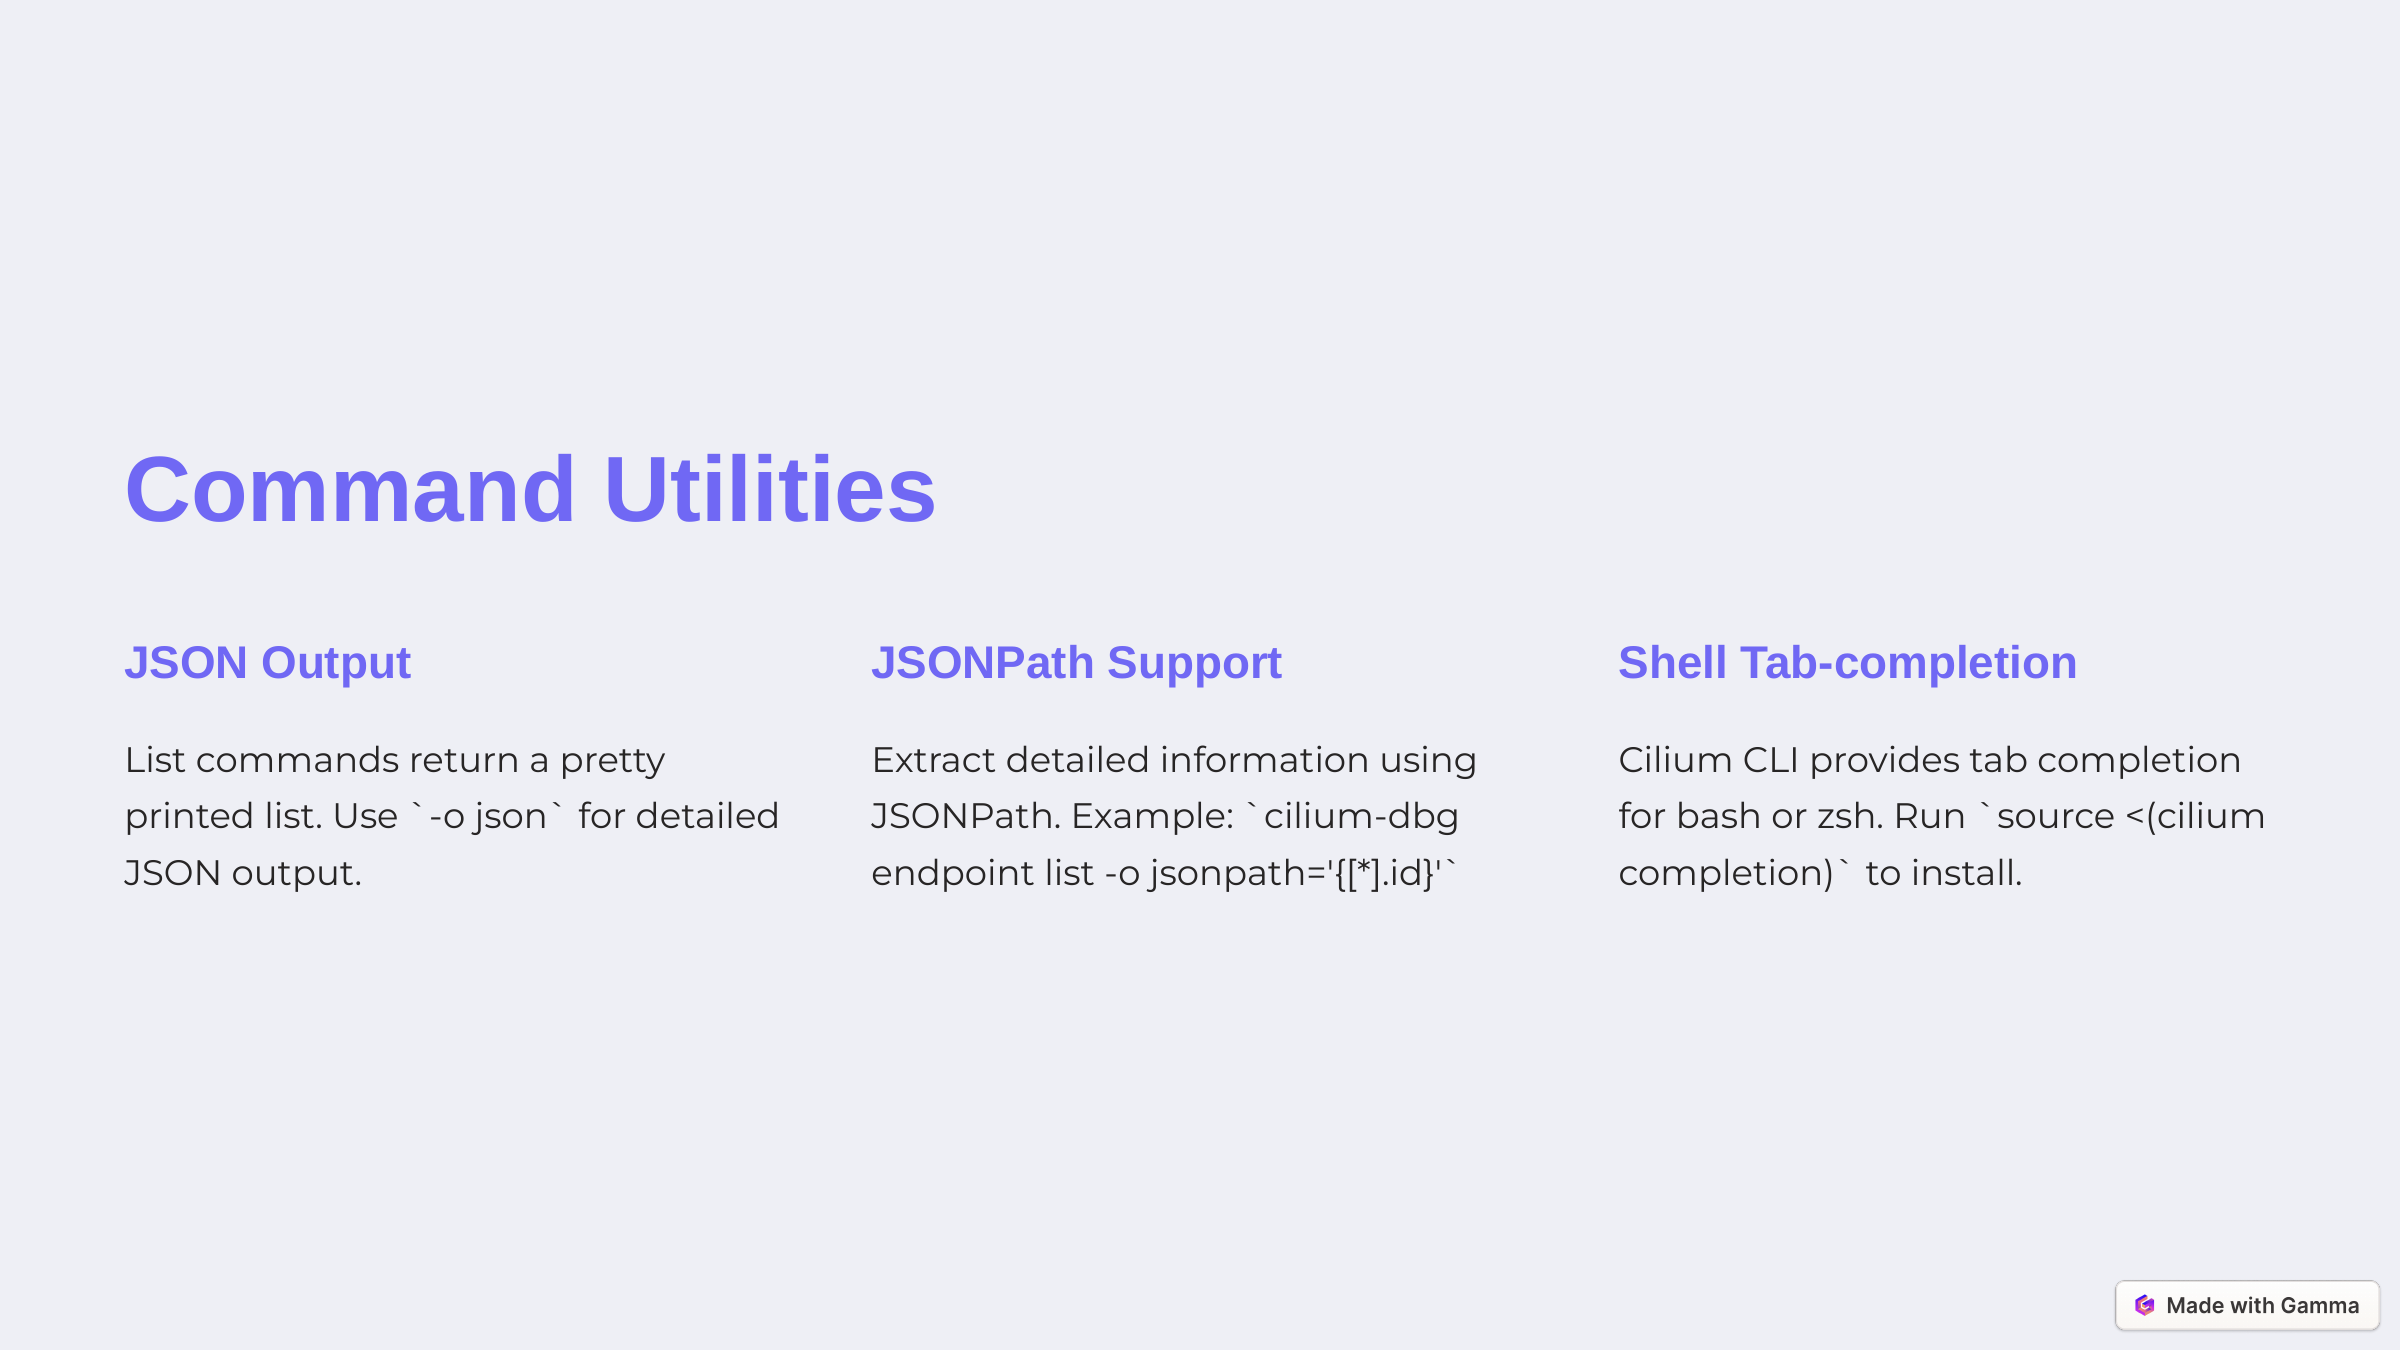

Command Utilities
JSON Output
JSONPath Support
Shell Tab-completion
List commands return a pretty printed list. Use `-o json` for detailed JSON output.
Extract detailed information using JSONPath. Example: `cilium-dbg endpoint list -o jsonpath='{[*].id}'`
Cilium CLI provides tab completion for bash or zsh. Run `source <(cilium completion)` to install.